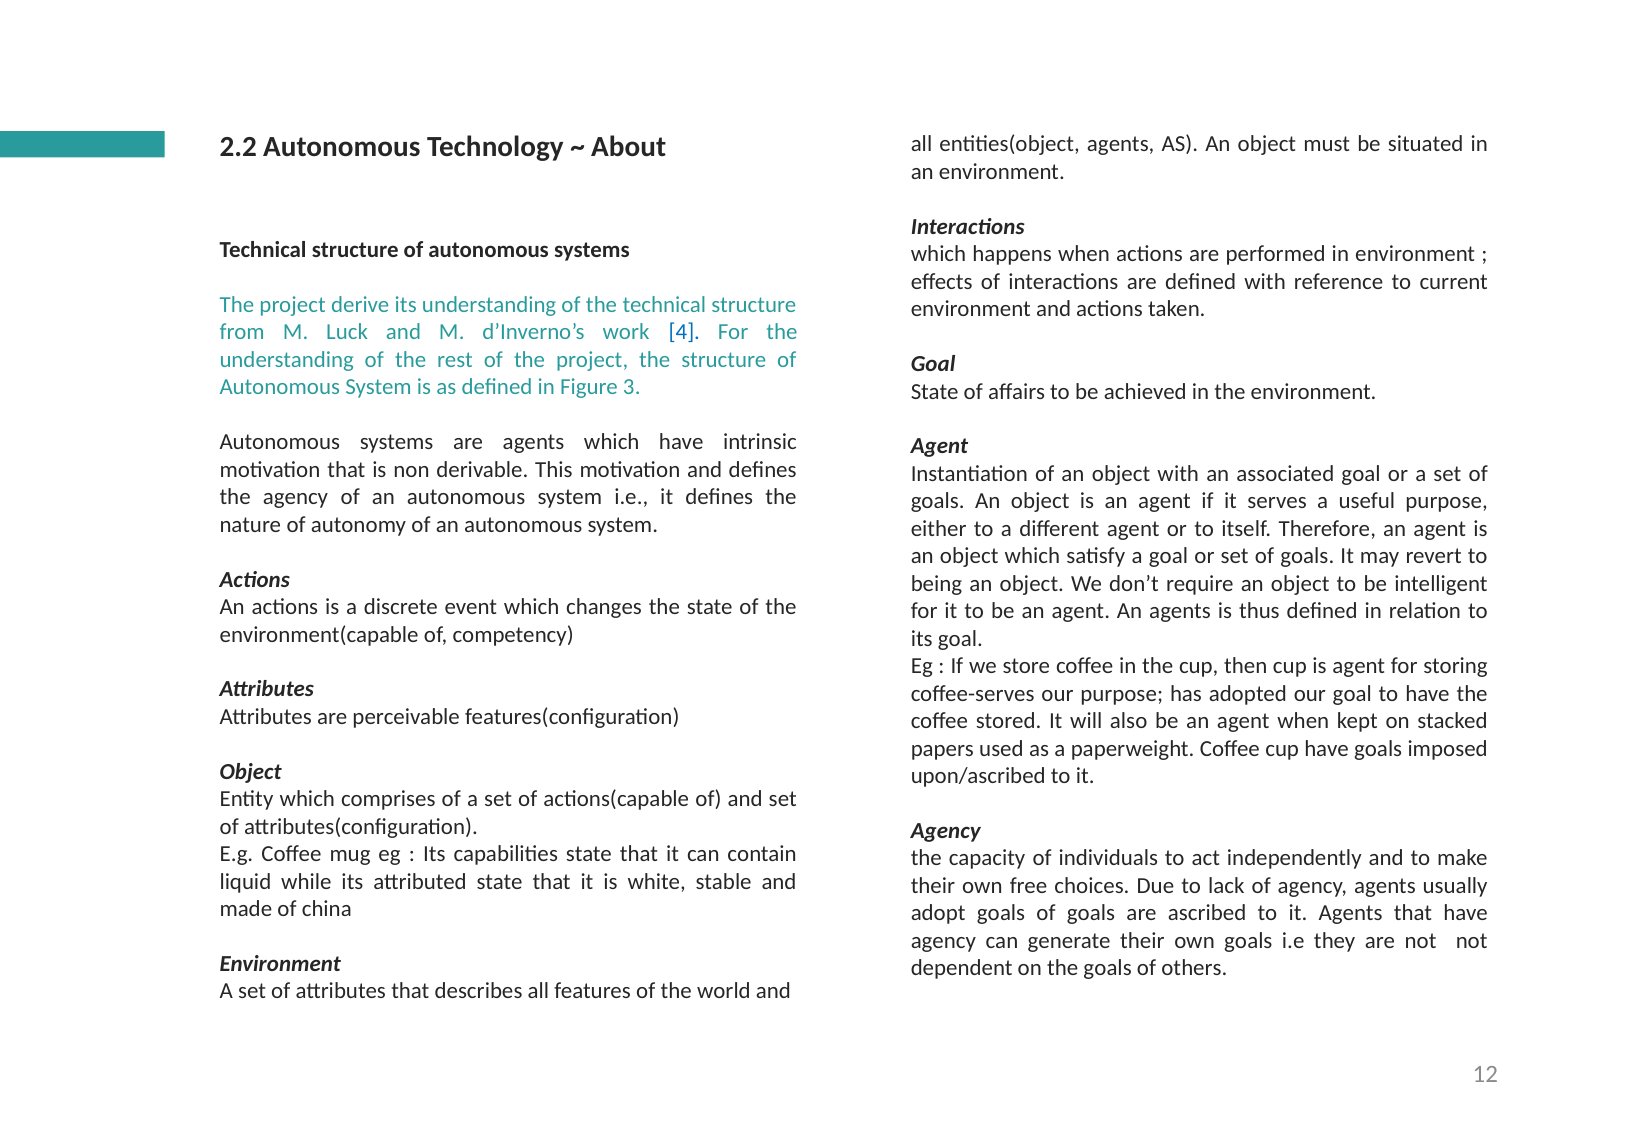

2.2 Autonomous Technology ~ About
all entities(object, agents, AS). An object must be situated in an environment.
Interactions
which happens when actions are performed in environment ; effects of interactions are defined with reference to current environment and actions taken.
Goal
State of affairs to be achieved in the environment.
Agent
Instantiation of an object with an associated goal or a set of goals. An object is an agent if it serves a useful purpose, either to a different agent or to itself. Therefore, an agent is an object which satisfy a goal or set of goals. It may revert to being an object. We don’t require an object to be intelligent for it to be an agent. An agents is thus defined in relation to its goal.
Eg : If we store coffee in the cup, then cup is agent for storing coffee-serves our purpose; has adopted our goal to have the coffee stored. It will also be an agent when kept on stacked papers used as a paperweight. Coffee cup have goals imposed upon/ascribed to it.

Agency
the capacity of individuals to act independently and to make their own free choices. Due to lack of agency, agents usually adopt goals of goals are ascribed to it. Agents that have agency can generate their own goals i.e they are not  not dependent on the goals of others.

Technical structure of autonomous systems
The project derive its understanding of the technical structure from M. Luck and M. d’Inverno’s work [4]. For the understanding of the rest of the project, the structure of Autonomous System is as defined in Figure 3.

Autonomous systems are agents which have intrinsic motivation that is non derivable. This motivation and defines the agency of an autonomous system i.e., it defines the nature of autonomy of an autonomous system.

Actions
An actions is a discrete event which changes the state of the environment(capable of, competency)
Attributes
Attributes are perceivable features(configuration)
Object
Entity which comprises of a set of actions(capable of) and set of attributes(configuration).
E.g. Coffee mug eg : Its capabilities state that it can contain liquid while its attributed state that it is white, stable and made of china

Environment
A set of attributes that describes all features of the world and
12